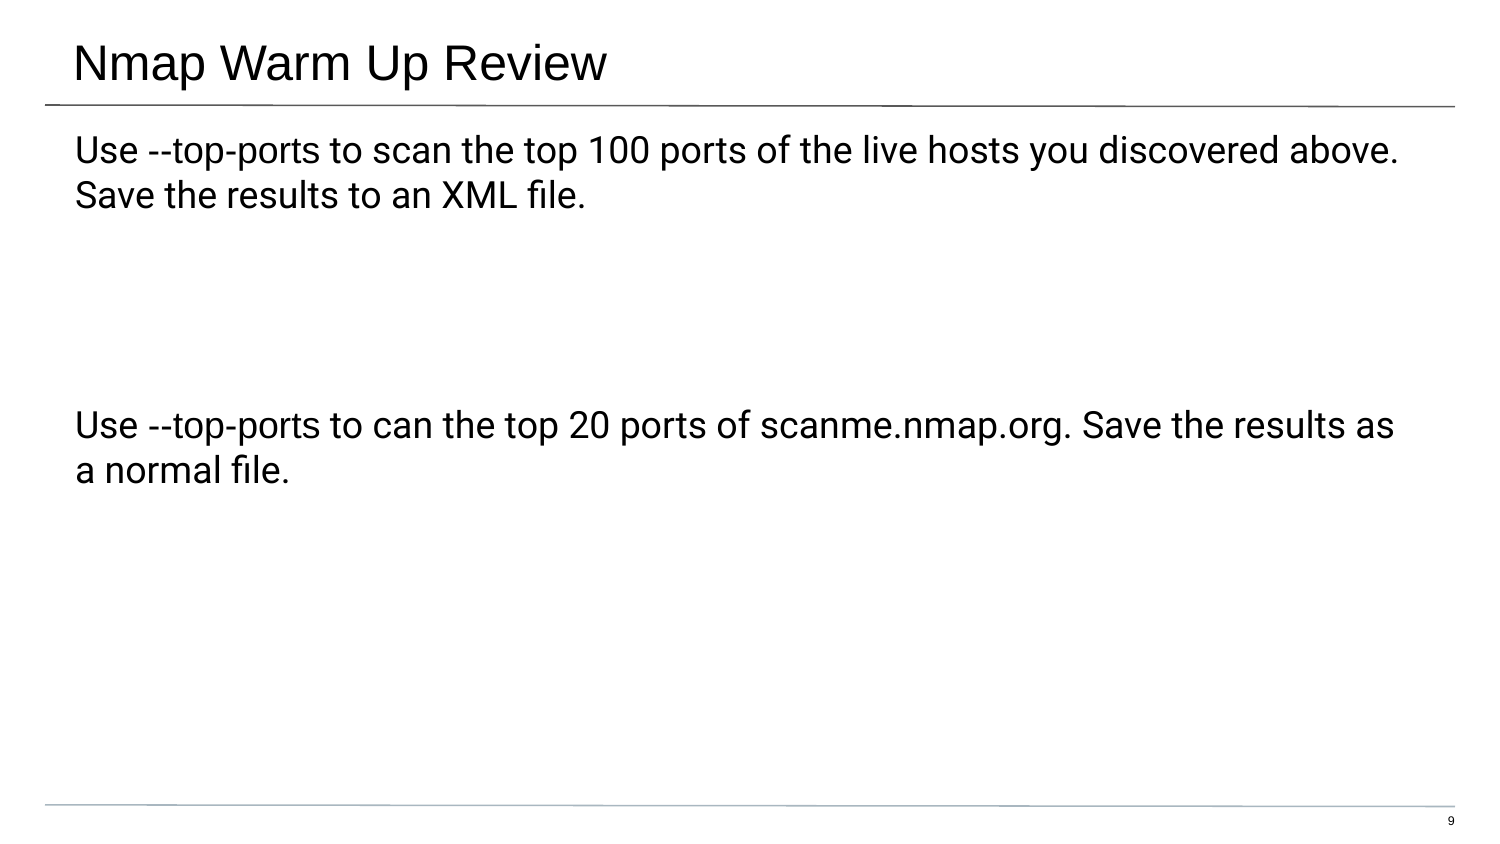

# Nmap Warm Up Review
Use --top-ports to scan the top 100 ports of the live hosts you discovered above. Save the results to an XML file.

Use --top-ports to can the top 20 ports of scanme.nmap.org. Save the results as a normal file.

9